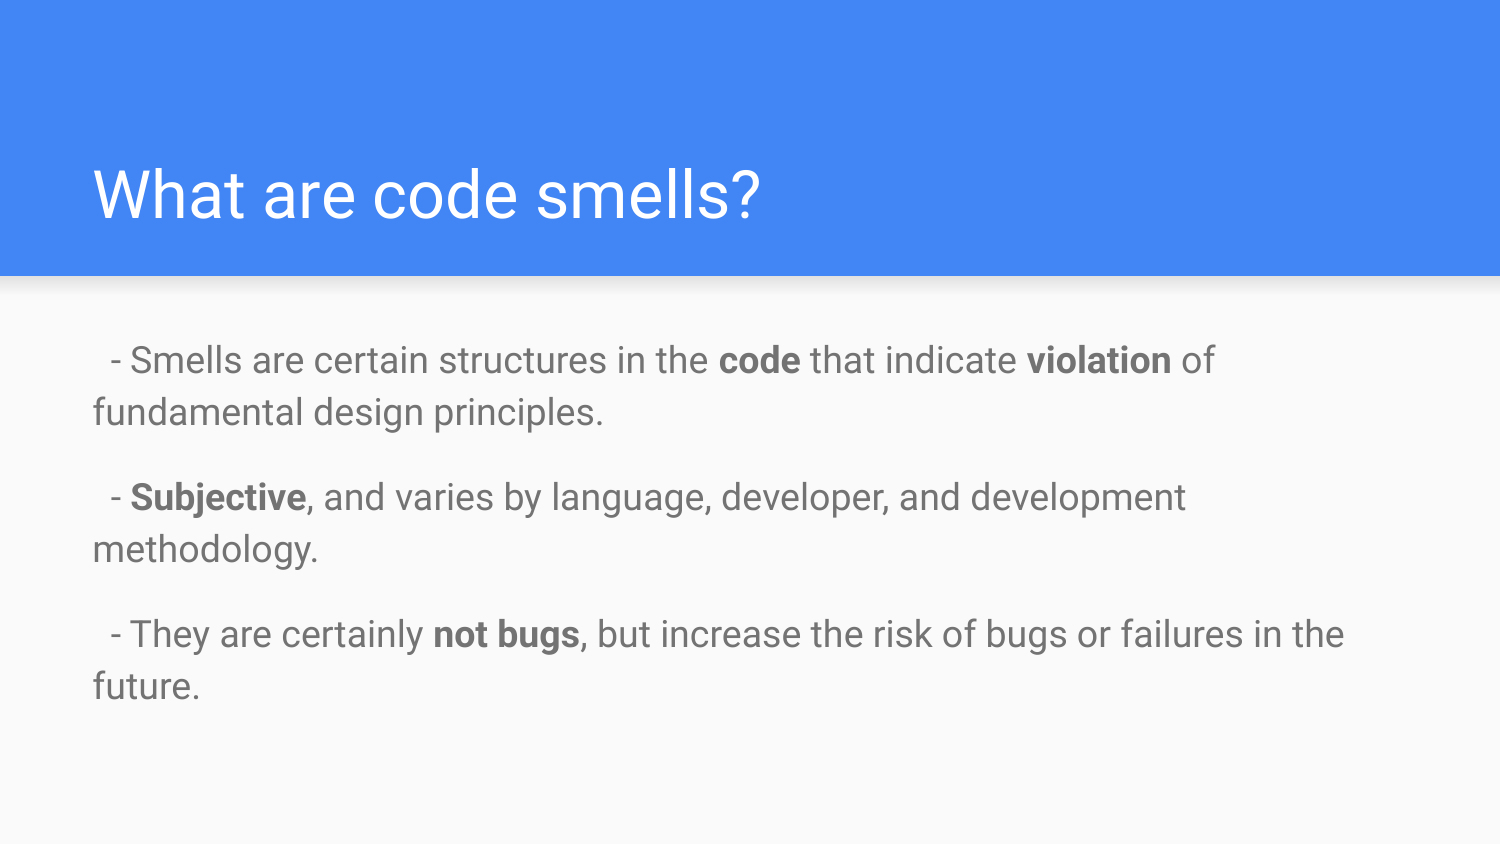

# What are code smells?
  - Smells are certain structures in the code that indicate violation of fundamental design principles.
  - Subjective, and varies by language, developer, and development methodology.
  - They are certainly not bugs, but increase the risk of bugs or failures in the future.